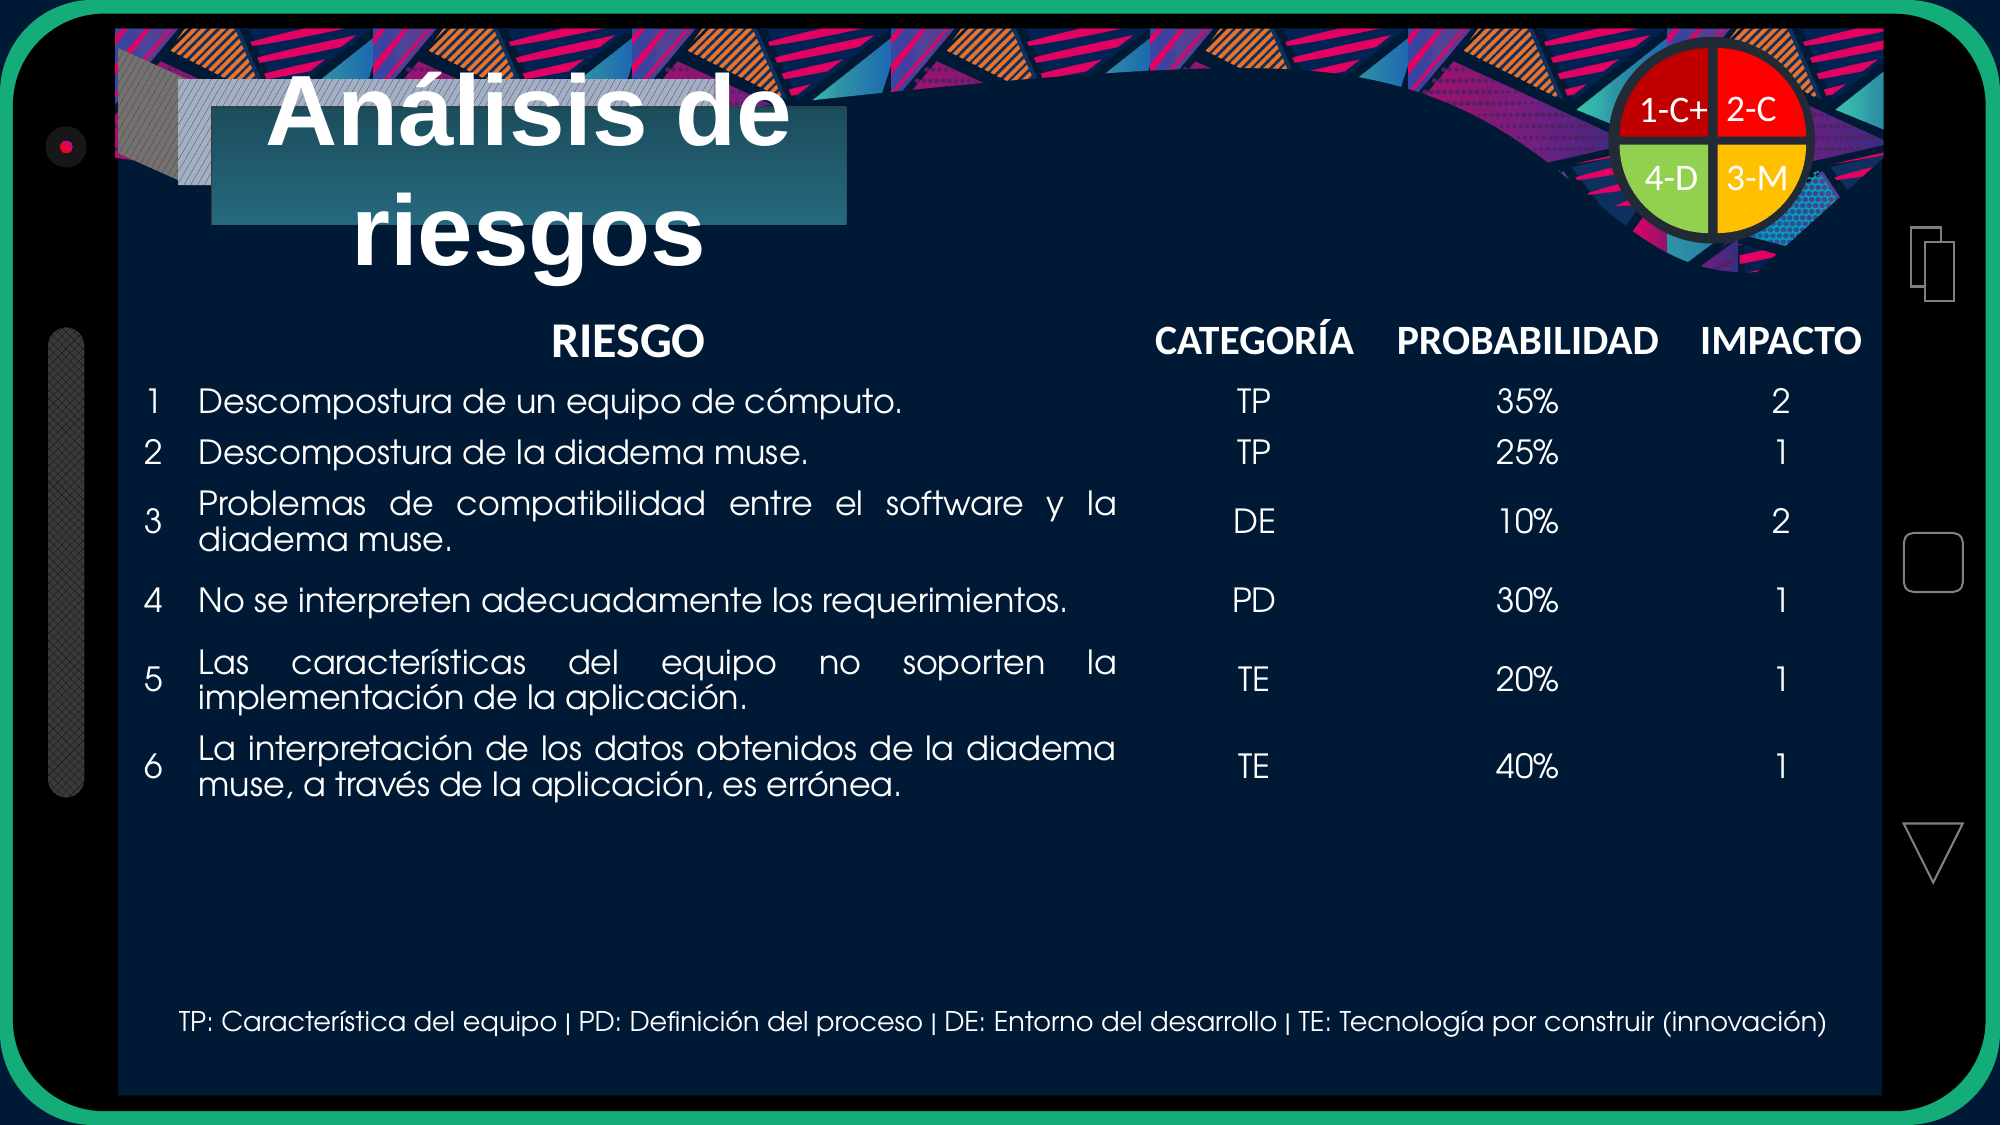

1-C+

2-C

4-D

3-M

Análisis de riesgos
| RIESGO |  | CATEGORÍA | PROBABILIDAD | IMPACTO |
| --- | --- | --- | --- | --- |
| 1 | Descompostura de un equipo de cómputo. | TP | 35% | 2 |
| 2 | Descompostura de la diadema muse. | TP | 25% | 1 |
| 3 | Problemas de compatibilidad entre el software y la diadema muse. | DE | 10% | 2 |
| 4 | No se interpreten adecuadamente los requerimientos. | PD | 30% | 1 |
| 5 | Las características del equipo no soporten la implementación de la aplicación. | TE | 20% | 1 |
| 6 | La interpretación de los datos obtenidos de la diadema muse, a través de la aplicación, es errónea. | TE | 40% | 1 |
TP: Característica del equipo | PD: Definición del proceso | DE: Entorno del desarrollo | TE: Tecnología por construir (innovación)